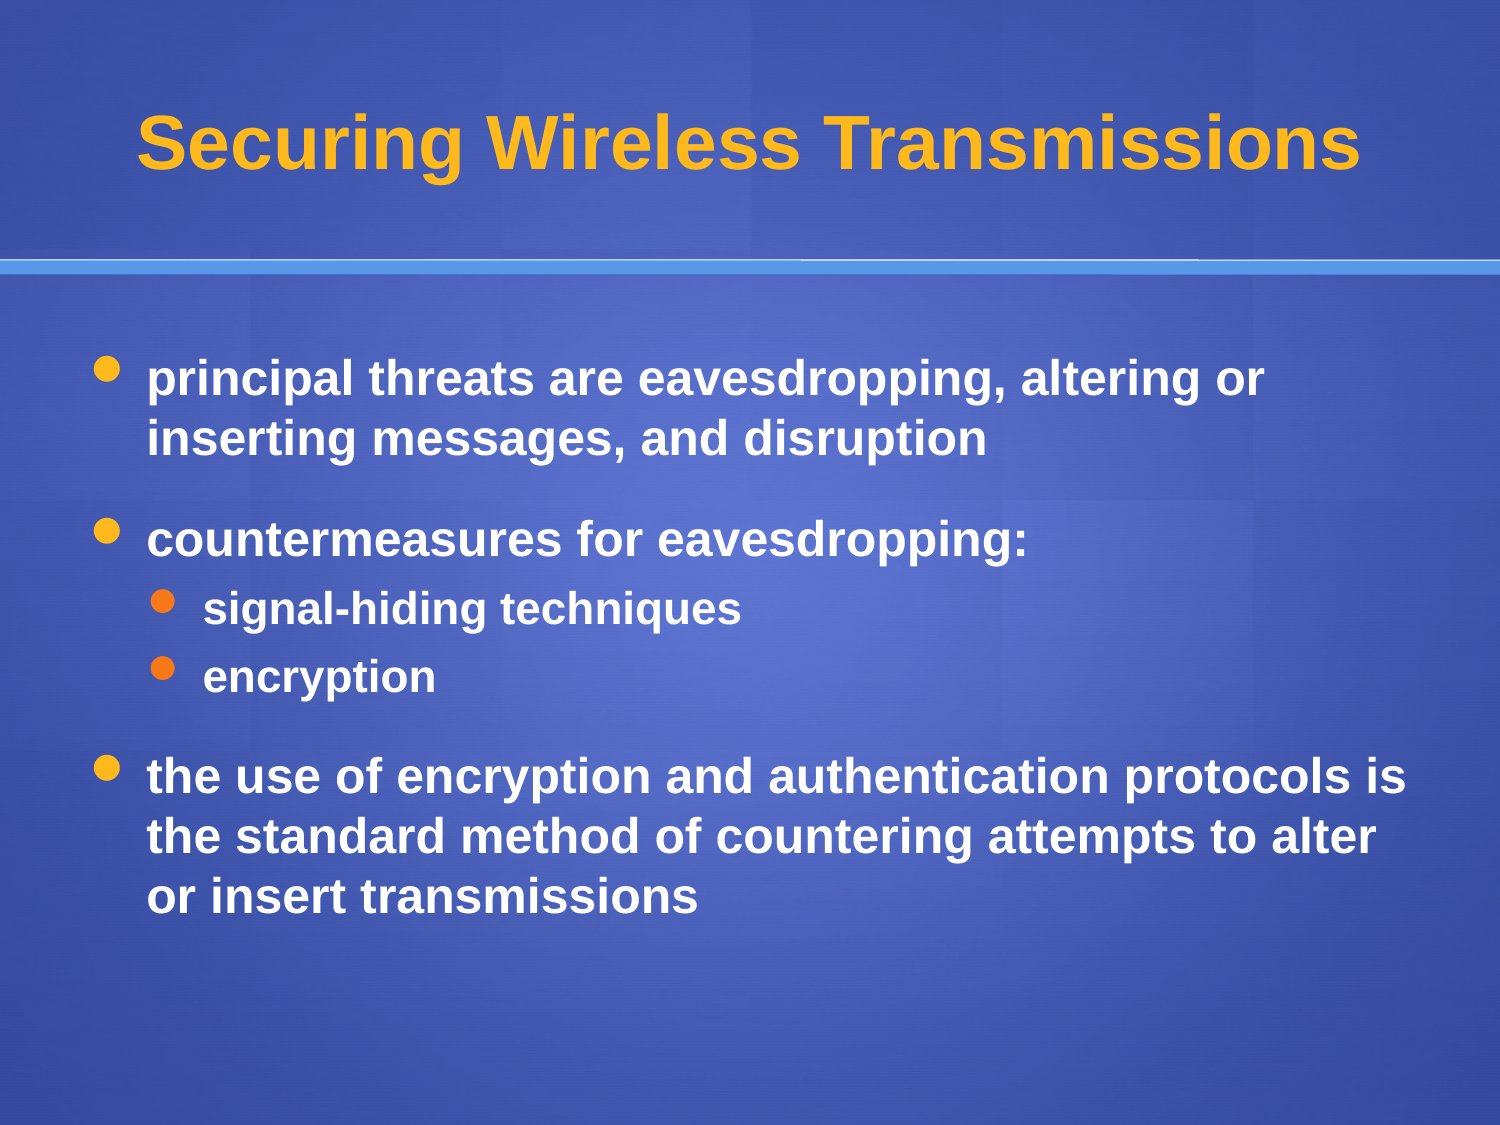

# Securing Wireless Transmissions
principal threats are eavesdropping, altering or inserting messages, and disruption
countermeasures for eavesdropping:
signal-hiding techniques
encryption
the use of encryption and authentication protocols is the standard method of countering attempts to alter or insert transmissions